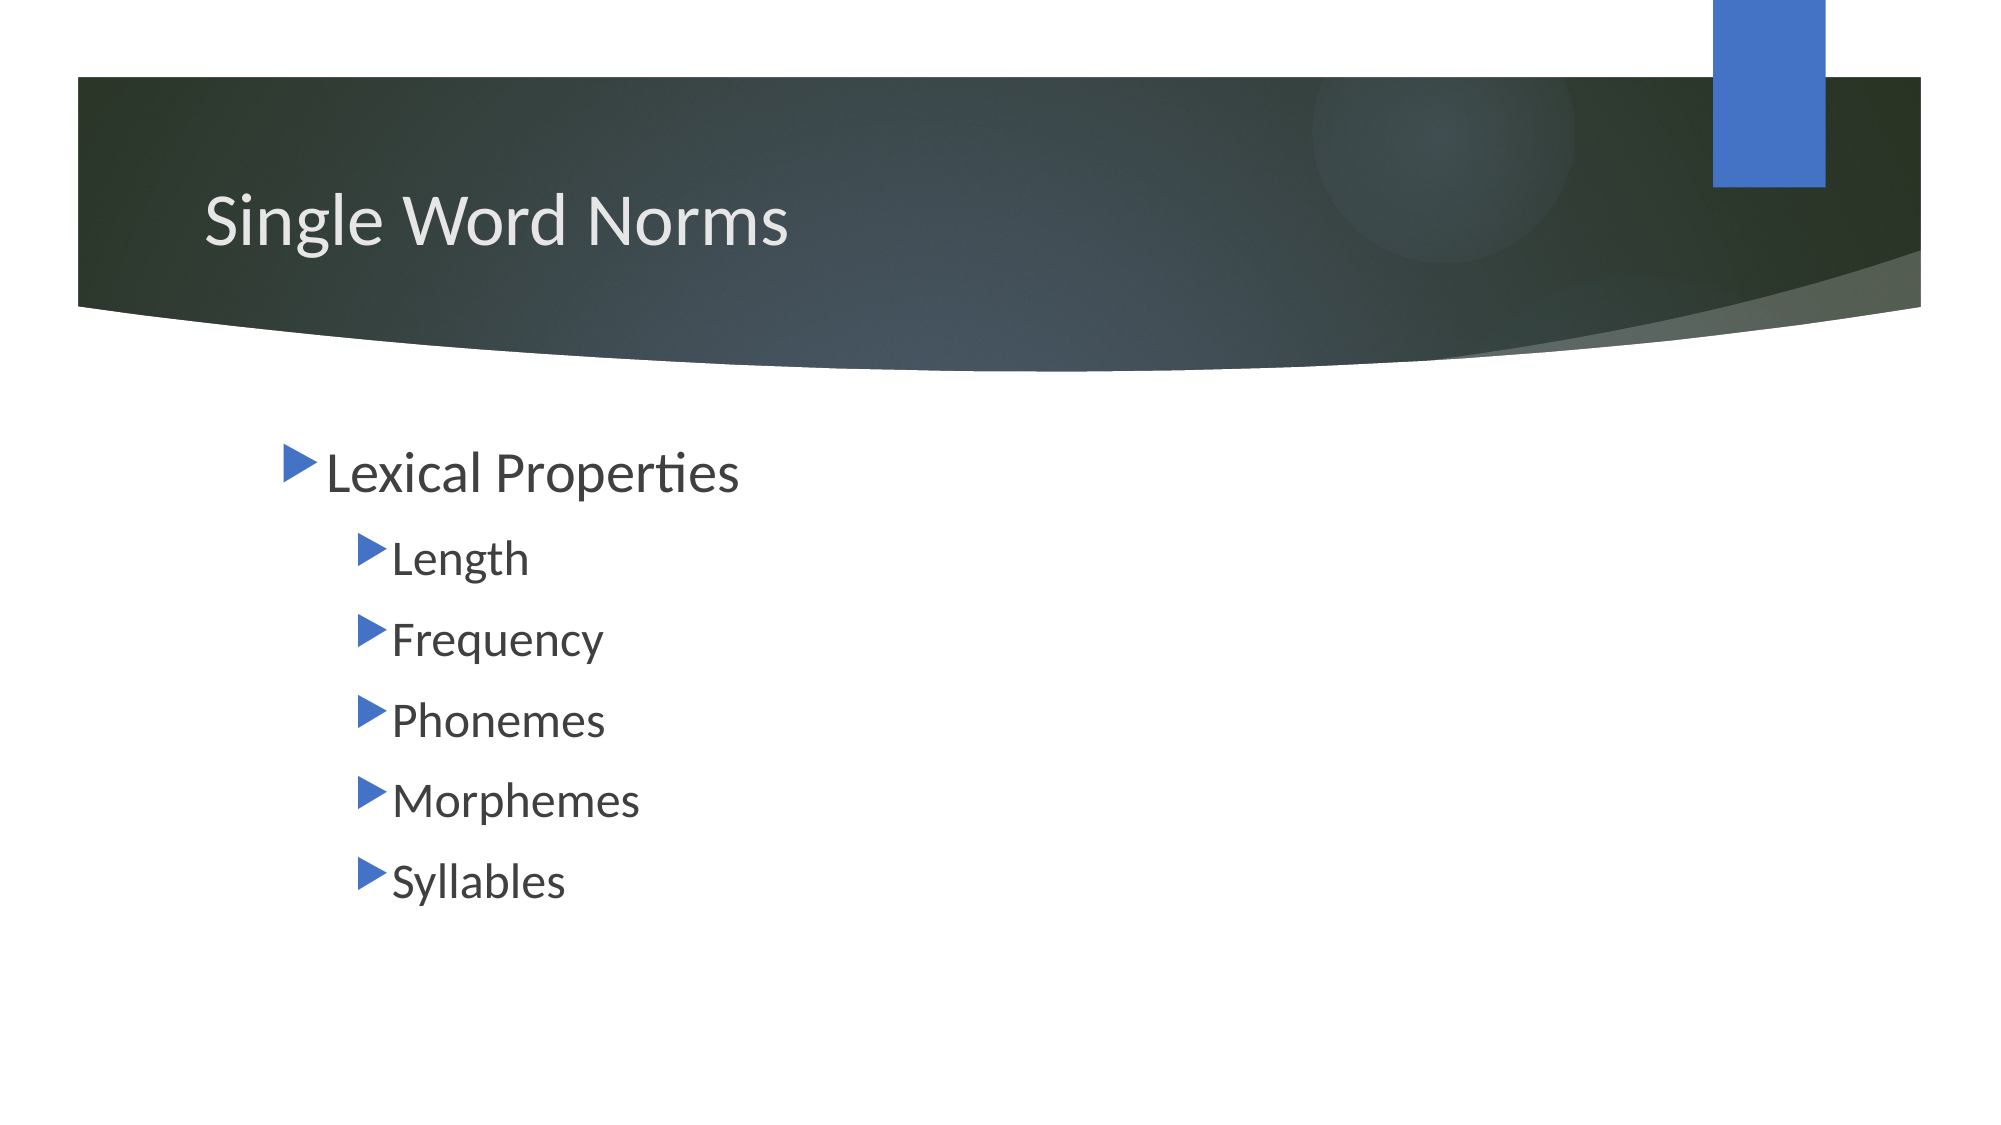

# Single Word Norms
Lexical Properties
Length
Frequency
Phonemes
Morphemes
Syllables